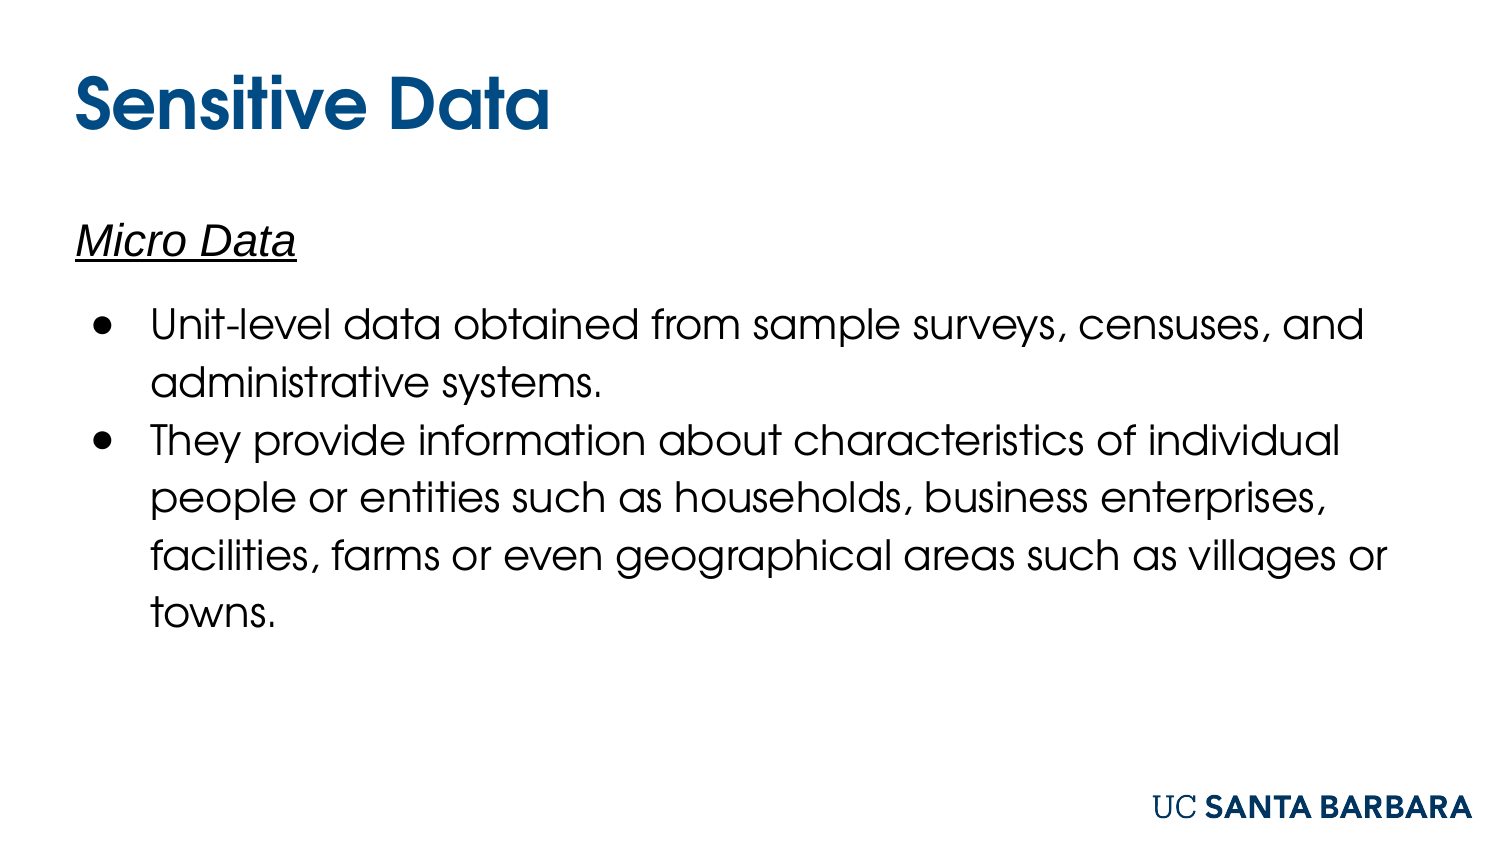

Sensitive Data
Micro Data
Unit-level data obtained from sample surveys, censuses, and administrative systems.
They provide information about characteristics of individual people or entities such as households, business enterprises, facilities, farms or even geographical areas such as villages or towns.